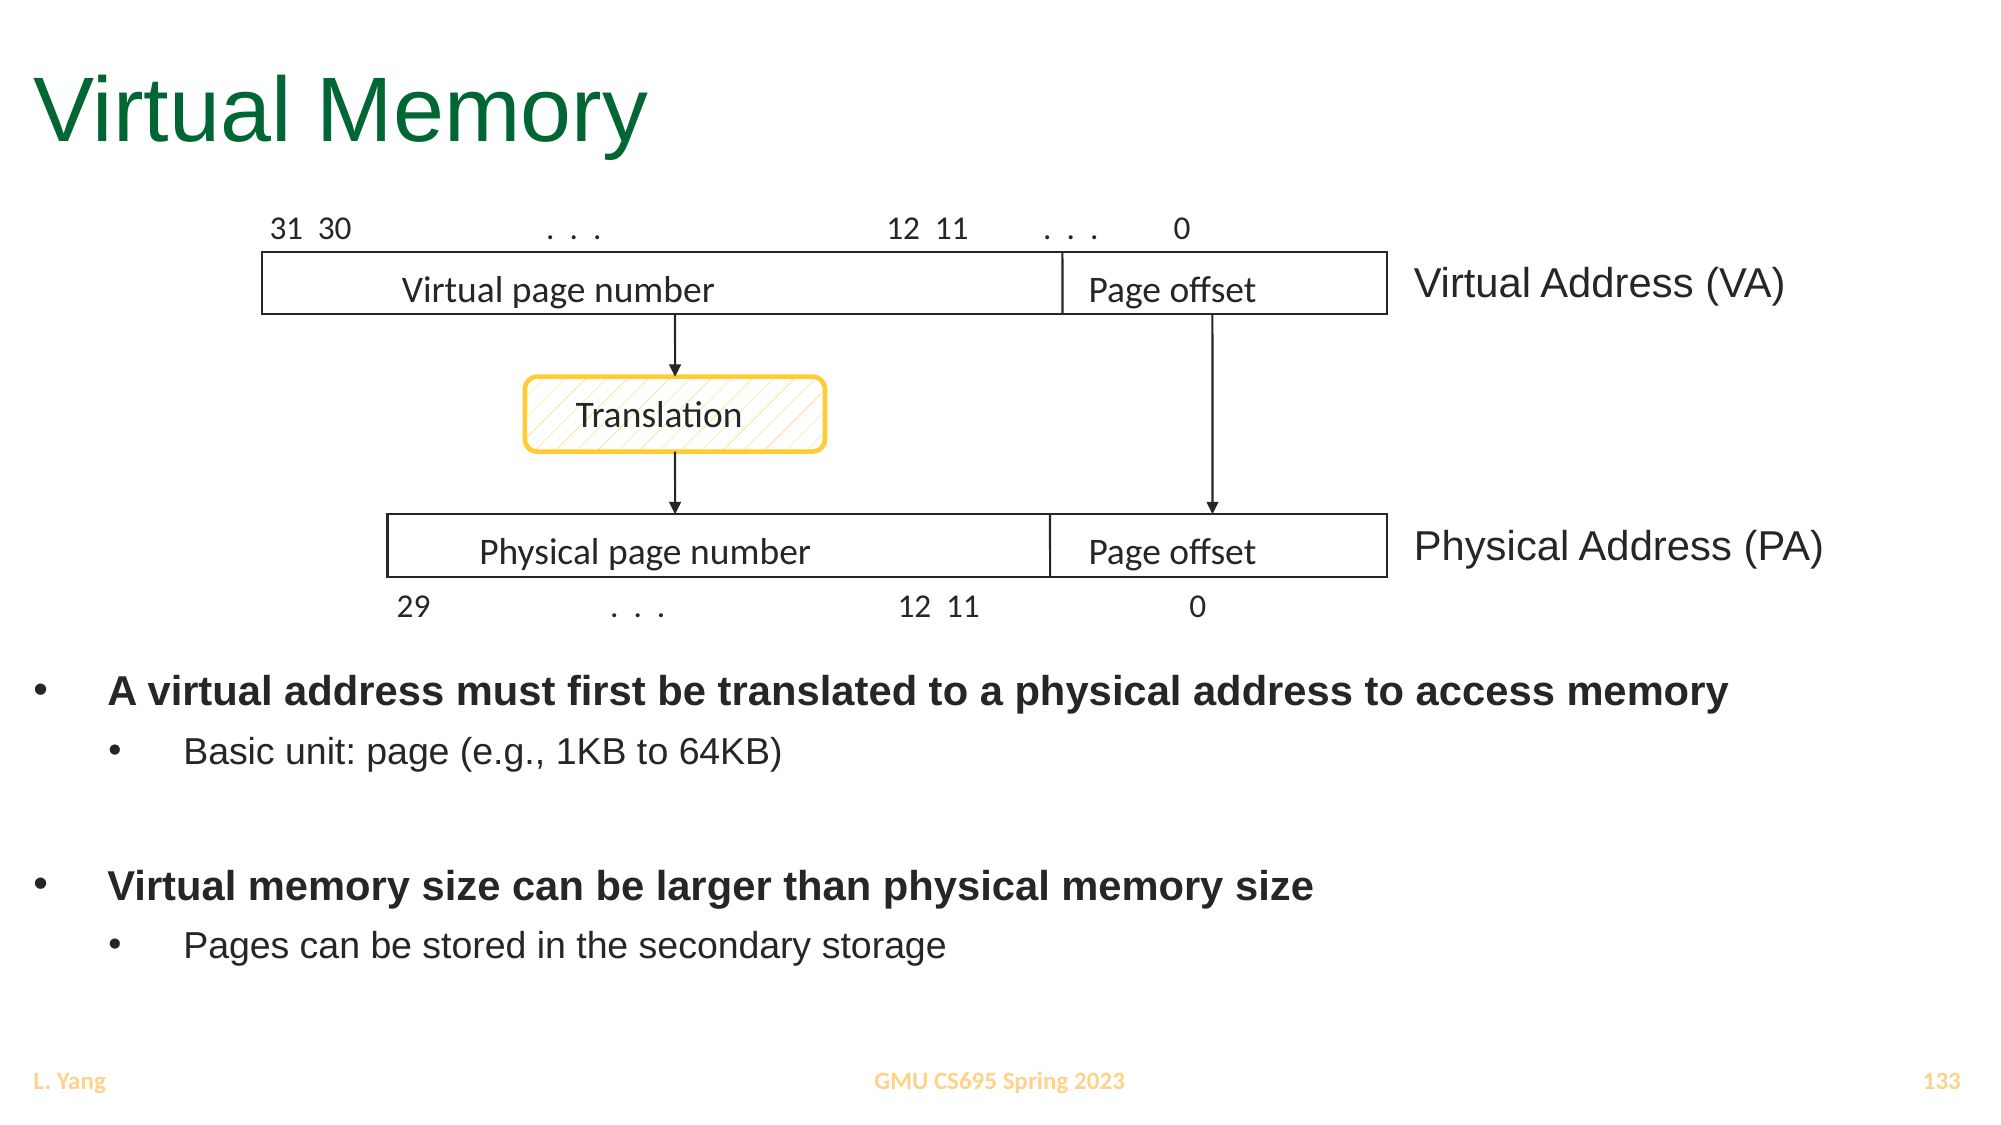

# Virtual Memory
31  30                          .  .  .                                      12  11          .  .  .          0
Virtual Address (VA)

Virtual page number
Page offset

Translation

Physical Address (PA)

Physical page number
Page offset
29                        .  .  .                               12  11                            0
A virtual address must first be translated to a physical address to access memory
Basic unit: page (e.g., 1KB to 64KB)

Virtual memory size can be larger than physical memory size
Pages can be stored in the secondary storage
133
GMU CS695 Spring 2023
L. Yang